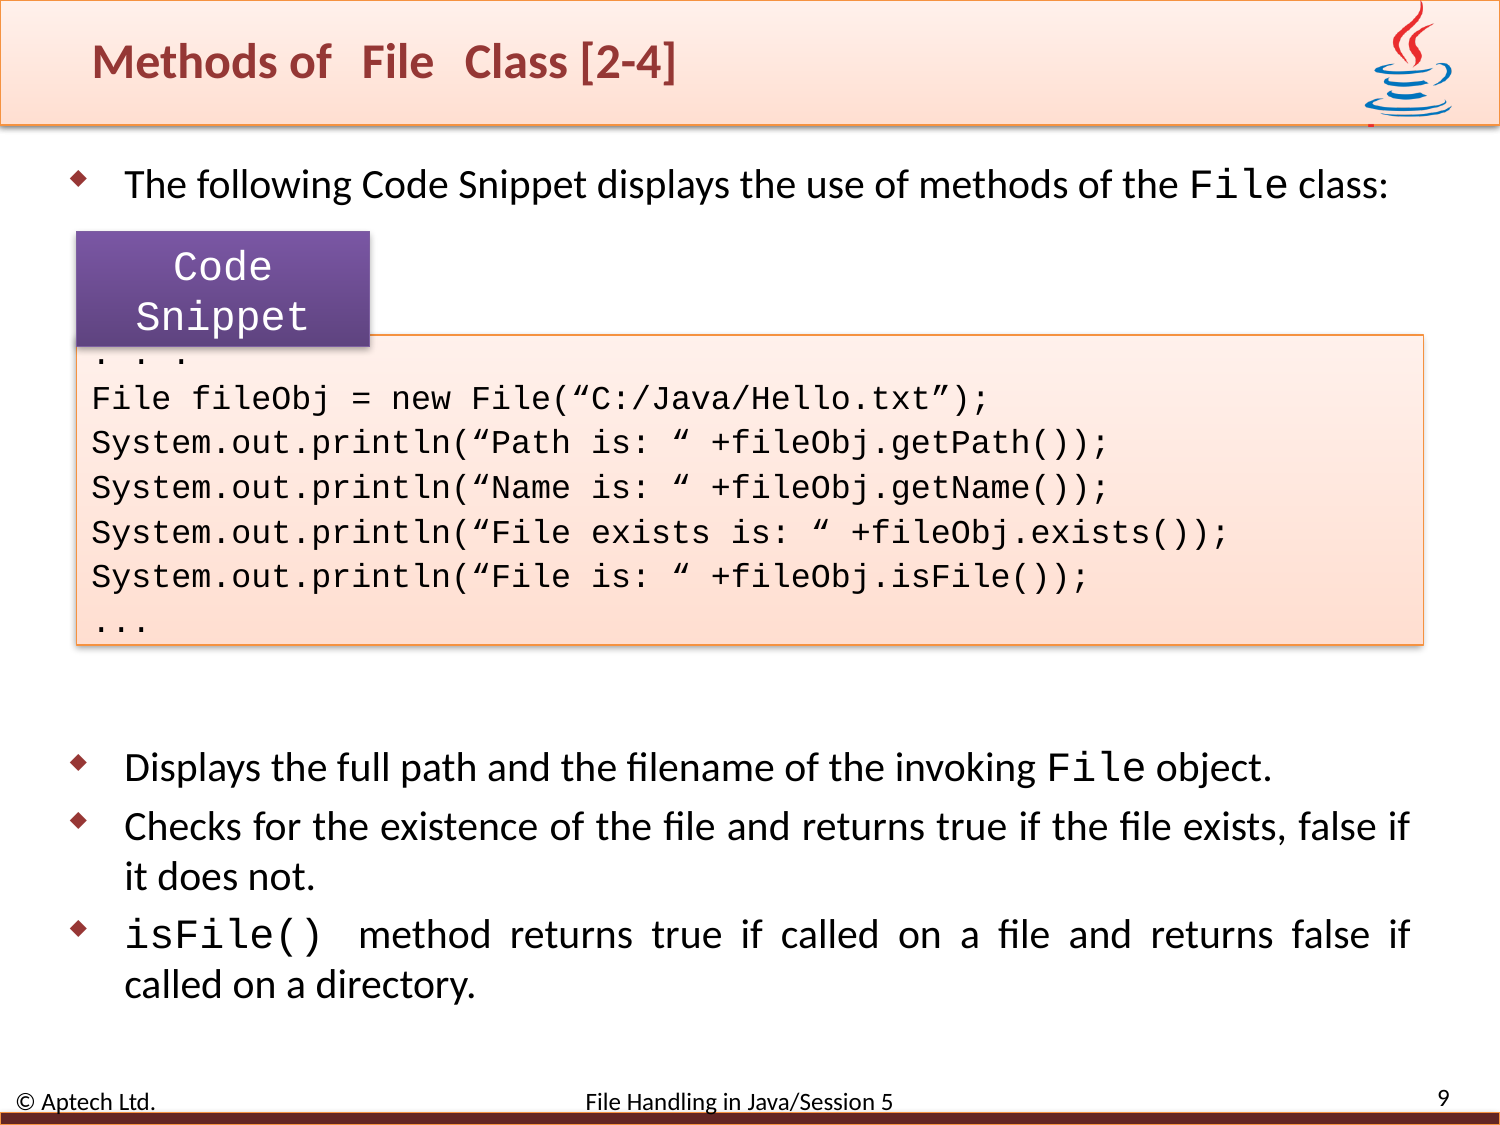

# Methods of File Class [2-4]
The following Code Snippet displays the use of methods of the File class:

Displays the full path and the filename of the invoking File object.
Checks for the existence of the file and returns true if the file exists, false if it does not.
isFile() method returns true if called on a file and returns false if called on a directory.

Code Snippet
. . .
File fileObj = new File(“C:/Java/Hello.txt”);
System.out.println(“Path is: “ +fileObj.getPath());
System.out.println(“Name is: “ +fileObj.getName());
System.out.println(“File exists is: “ +fileObj.exists());
System.out.println(“File is: “ +fileObj.isFile());
...
9
© Aptech Ltd.                                                                           File Handling in Java/Session 5